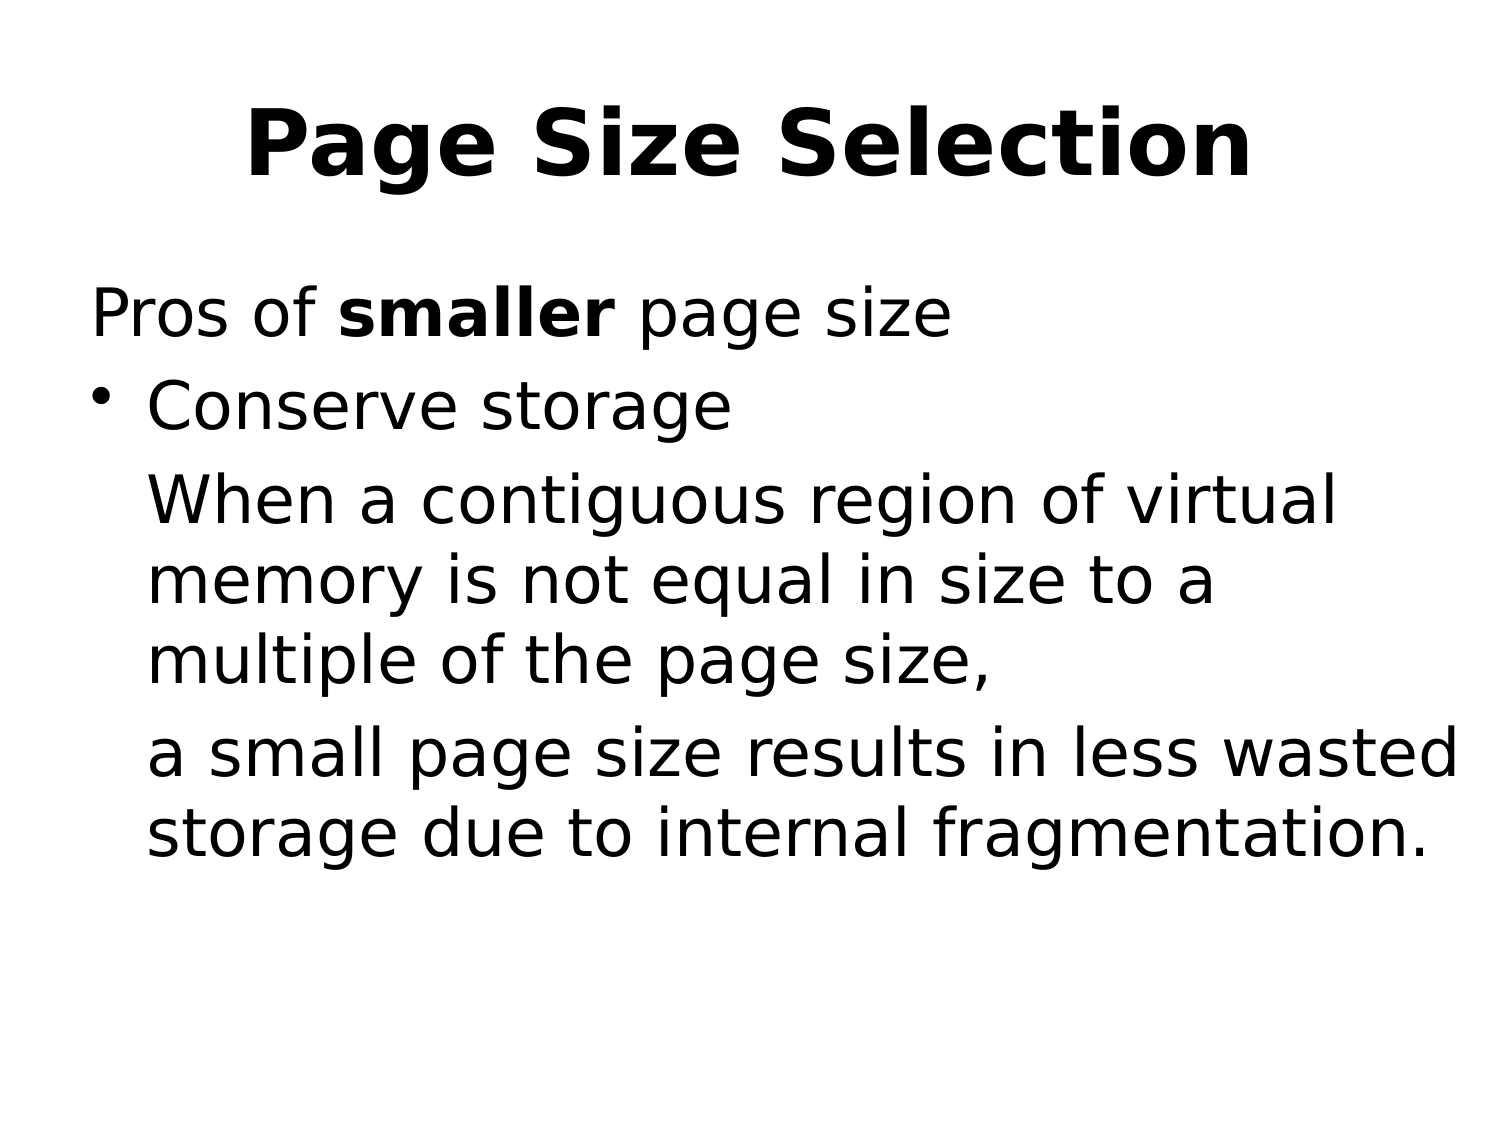

# Page Size Selection
Pros of smaller page size
Conserve storage
	When a contiguous region of virtual memory is not equal in size to a multiple of the page size,
	a small page size results in less wasted storage due to internal fragmentation.